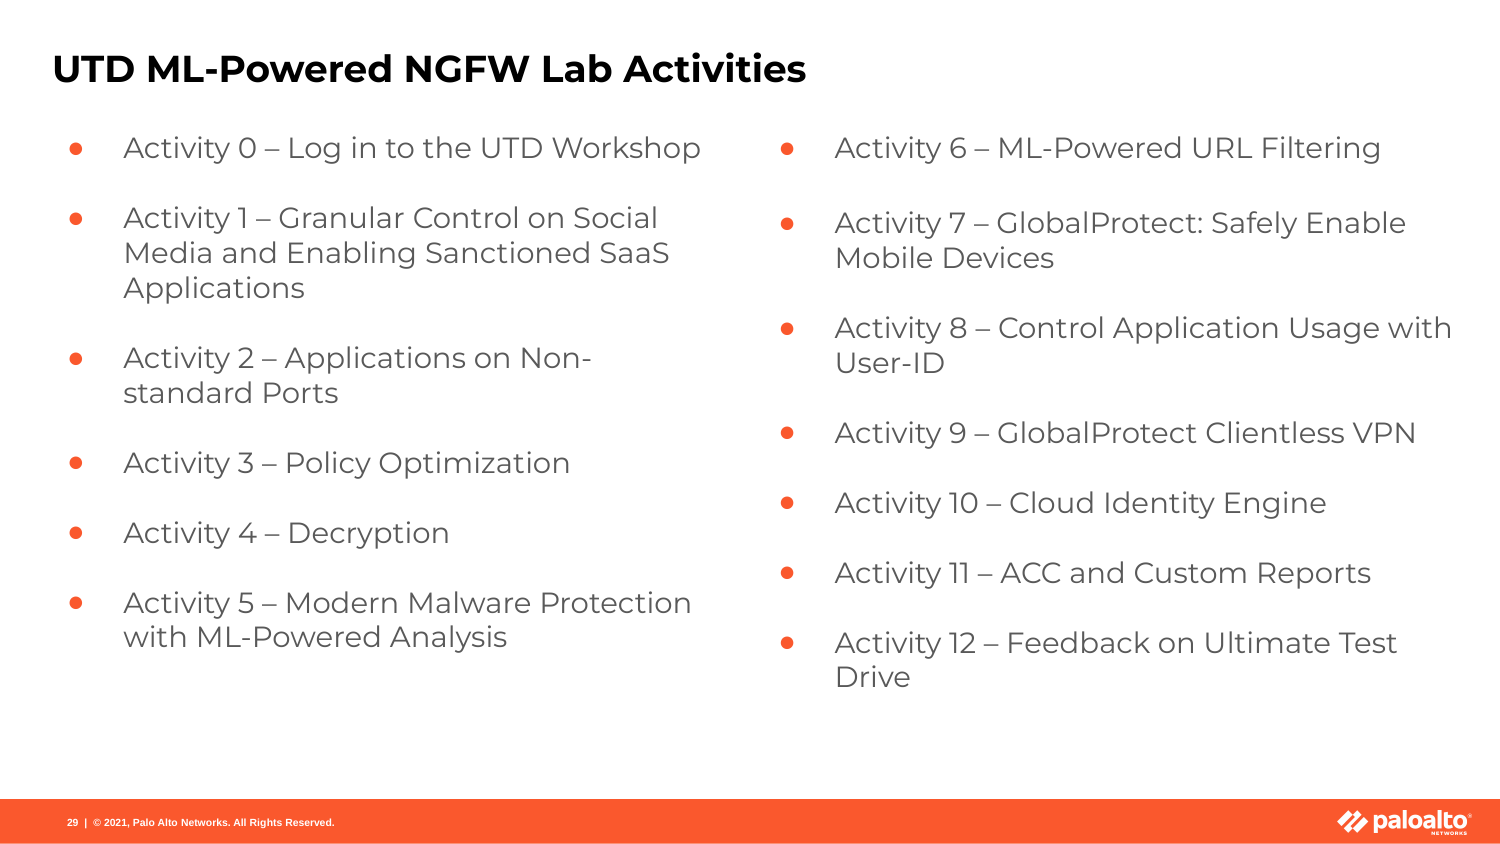

# UTD ML-Powered NGFW Lab Activities
Activity 0 – Log in to the UTD Workshop

Activity 1 – Granular Control on Social Media and Enabling Sanctioned SaaS Applications

Activity 2 – Applications on Non-standard Ports

Activity 3 – Policy Optimization

Activity 4 – Decryption

Activity 5 – Modern Malware Protection with ML-Powered Analysis

Activity 6 – ML-Powered URL Filtering

Activity 7 – GlobalProtect: Safely Enable Mobile Devices

Activity 8 – Control Application Usage with User-ID

Activity 9 – GlobalProtect Clientless VPN

Activity 10 – Cloud Identity Engine

Activity 11 – ACC and Custom Reports

Activity 12 – Feedback on Ultimate Test Drive

29  |  © 2021, Palo Alto Networks. All Rights Reserved.